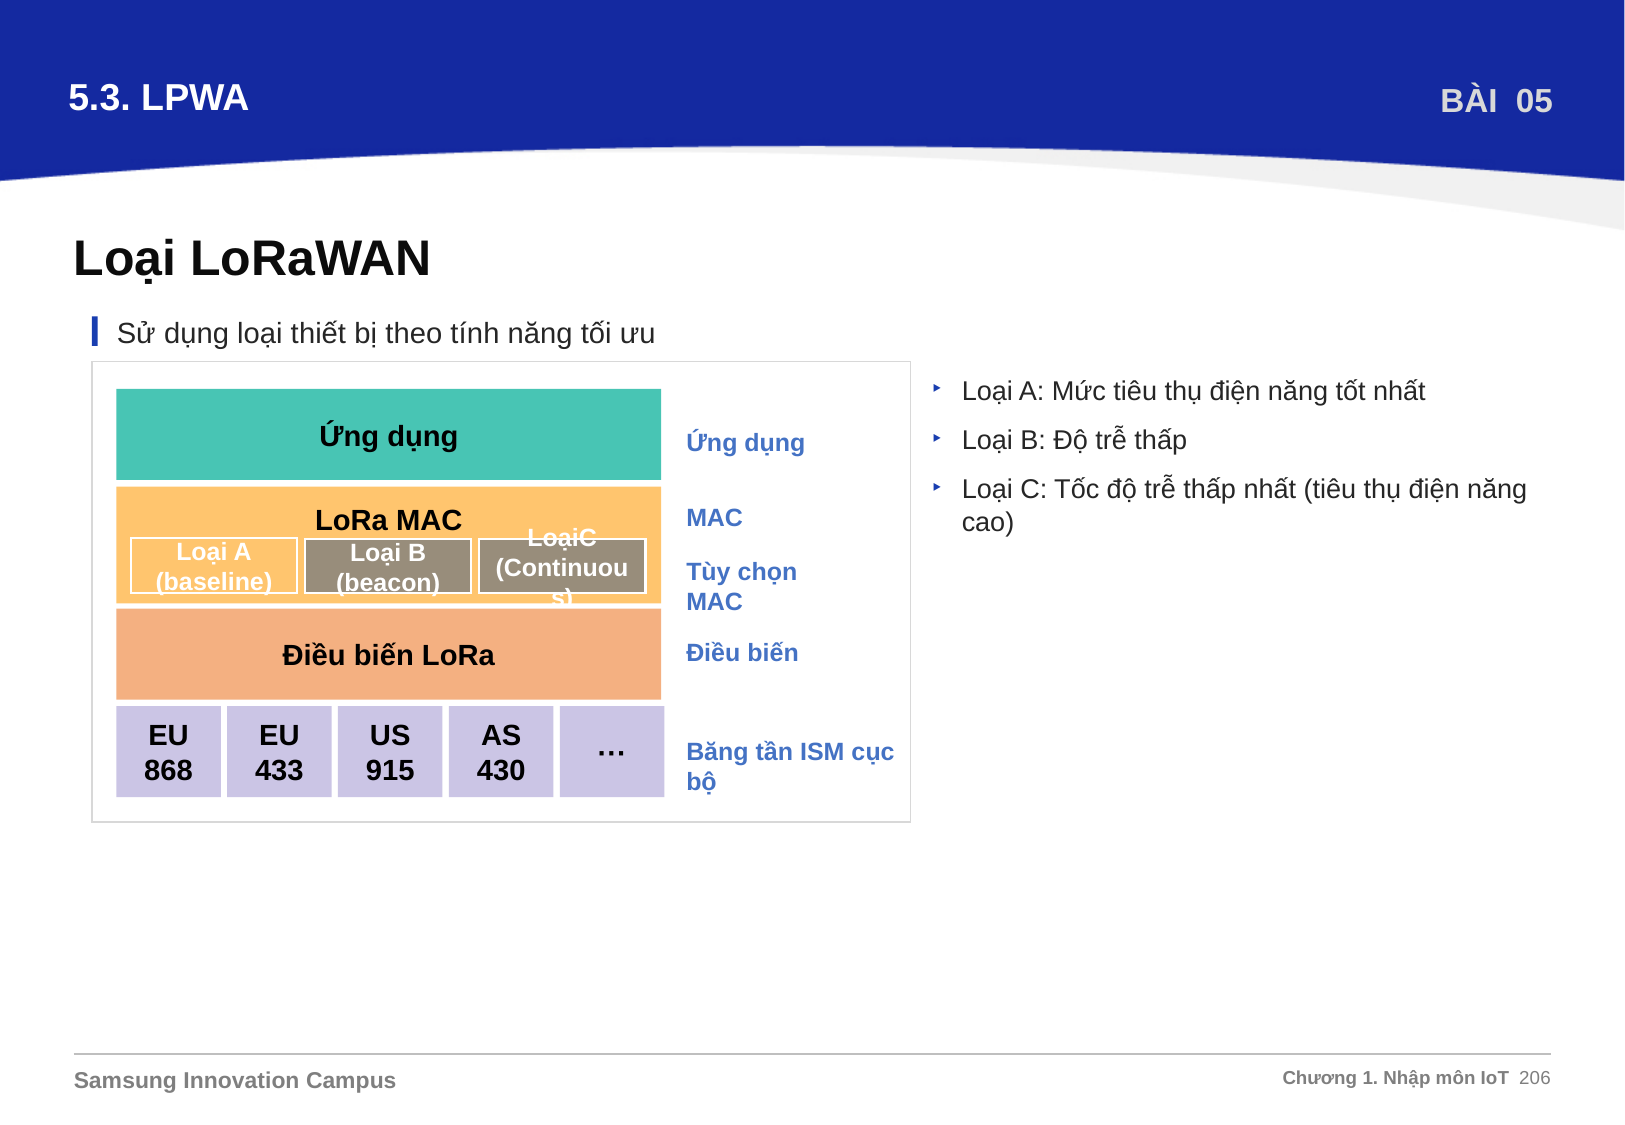

5.3. LPWA
BÀI  05
Loại LoRaWAN
Sử dụng loại thiết bị theo tính năng tối ưu

Ứng dụng
Ứng dụng
LoRa MAC

Loại A
(baseline)
Loại B
(beacon)
LoạiC
(Continuous)
MAC
Tùy chọn MAC
Điều biến LoRa
Điều biến
EU
868
EU
433
US
915
AS
430
···
Băng tần ISM cục bộ
Loại A: Mức tiêu thụ điện năng tốt nhất
Loại B: Độ trễ thấp
Loại C: Tốc độ trễ thấp nhất (tiêu thụ điện năng cao)